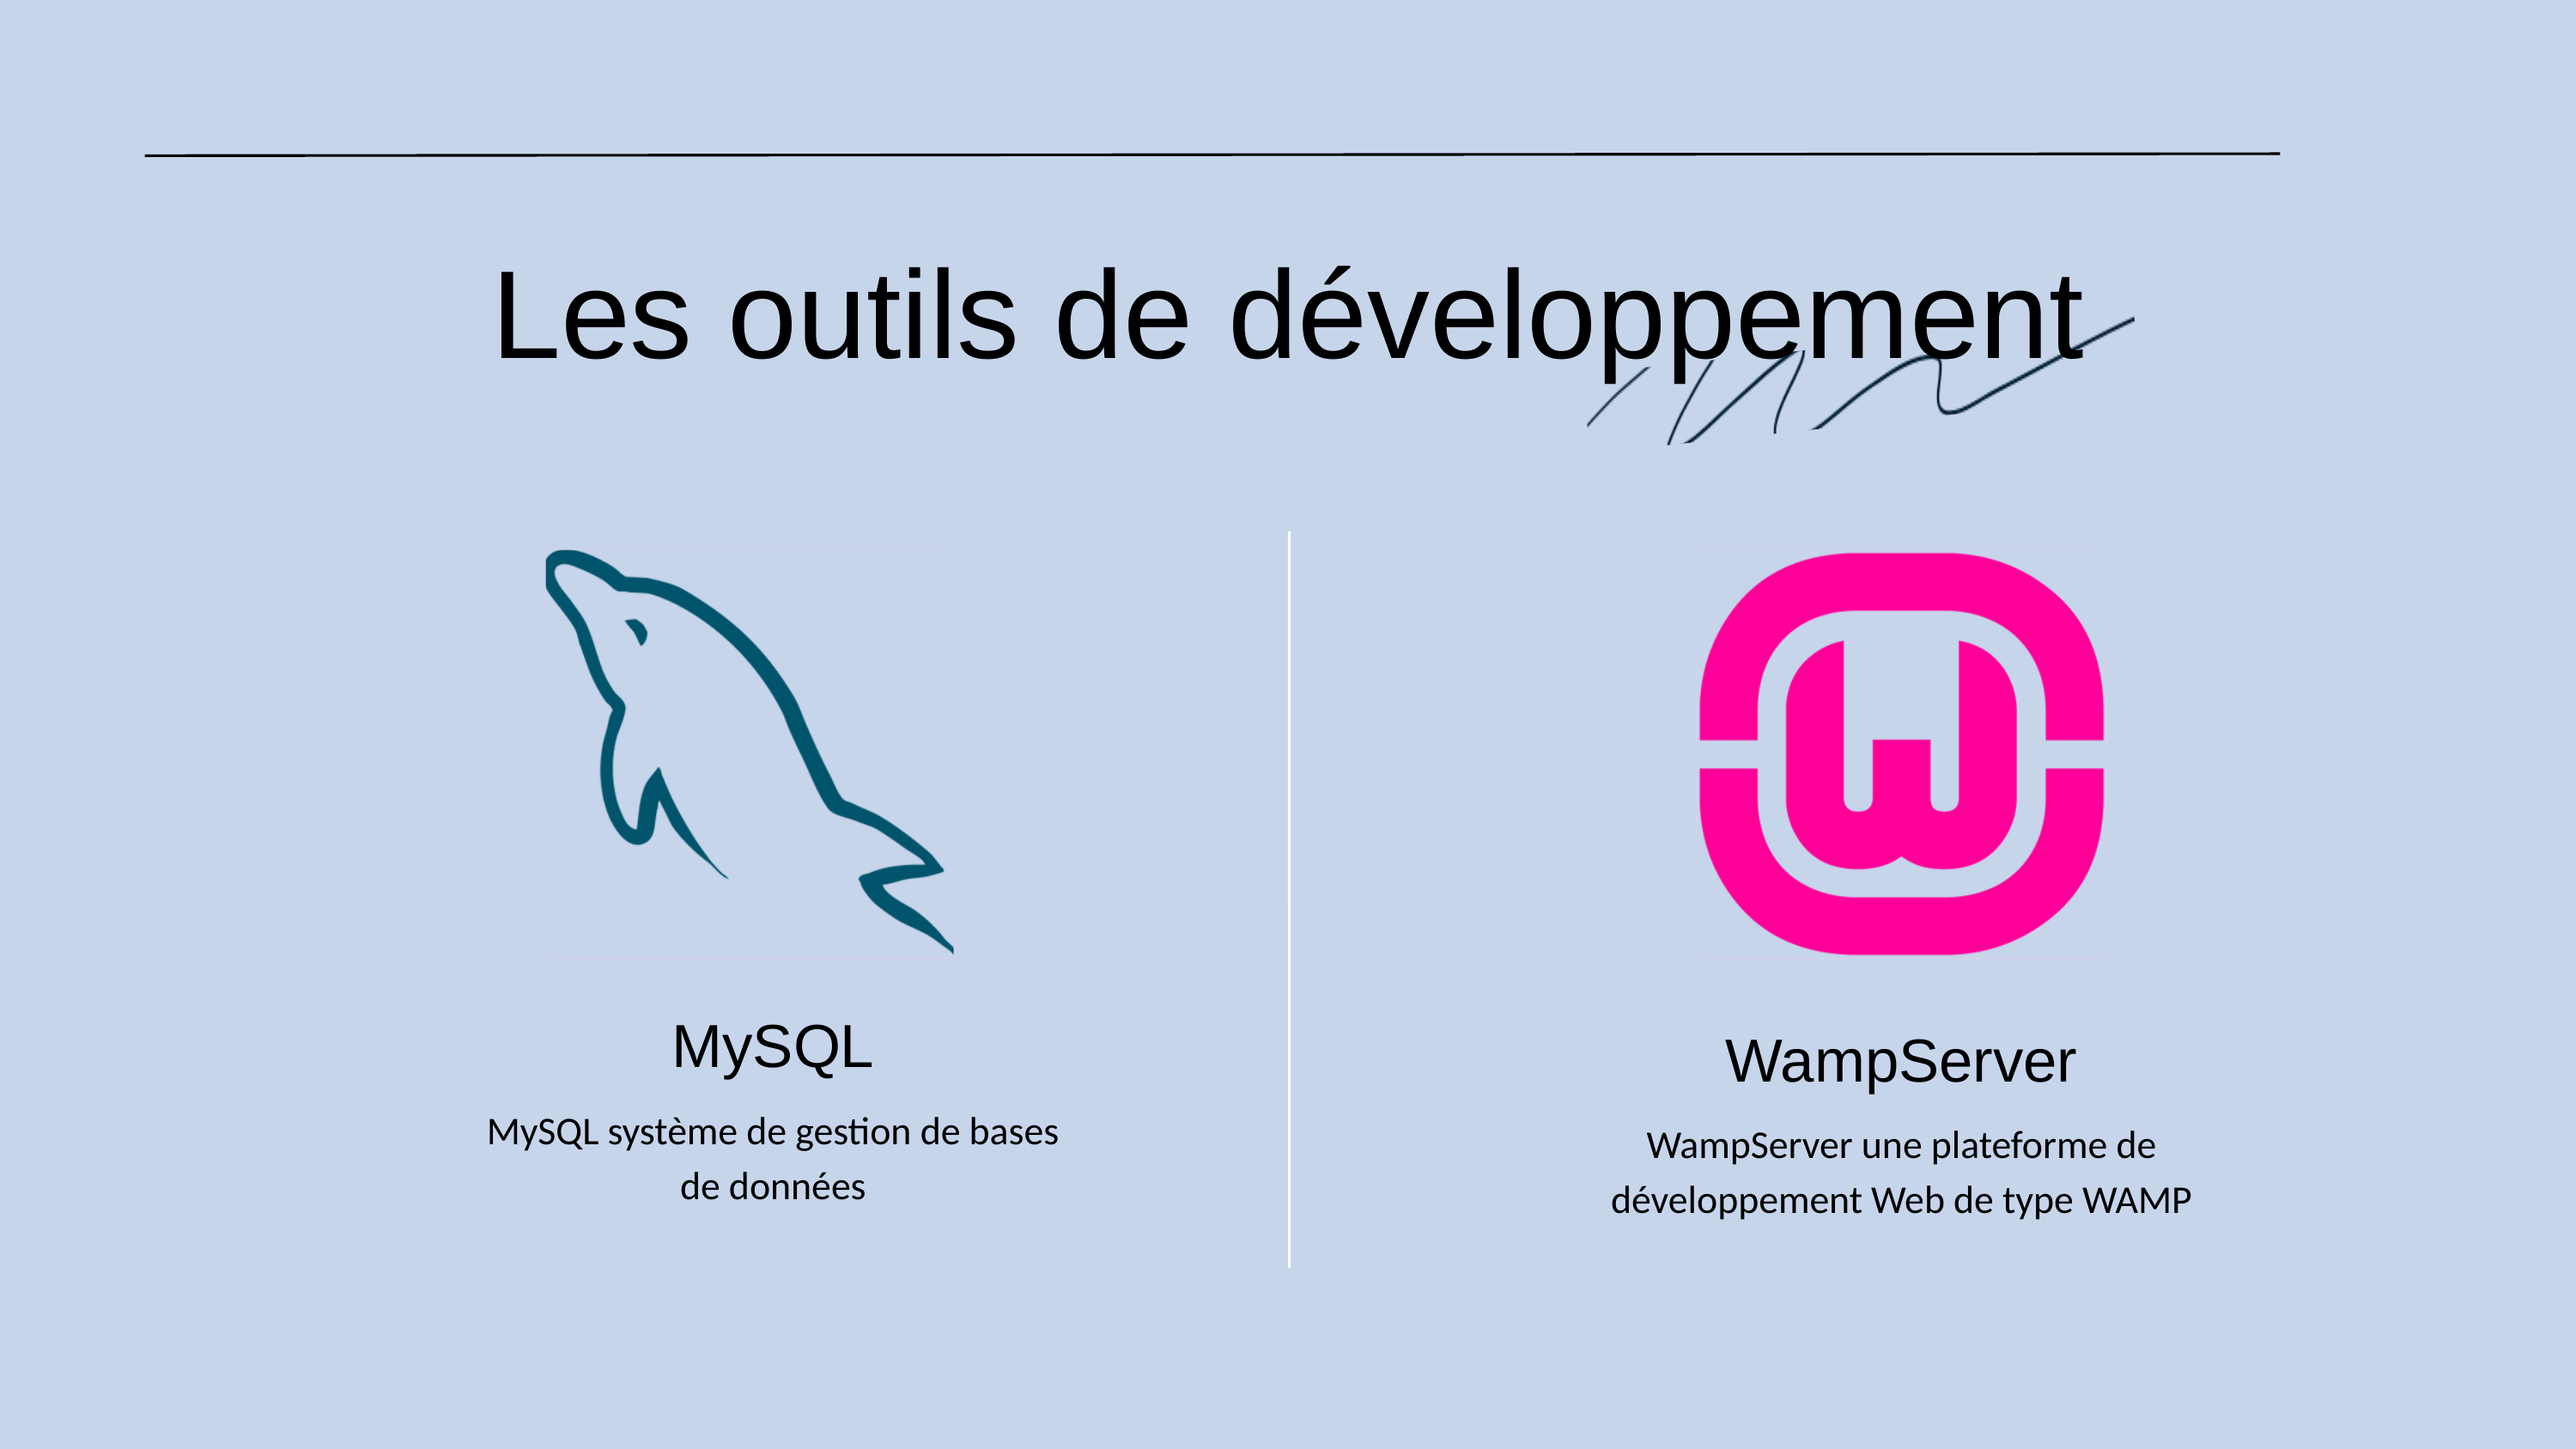

Les outils de développement

MySQL
MySQL système de gestion de bases de données
WampServer
WampServer une plateforme de développement Web de type WAMP